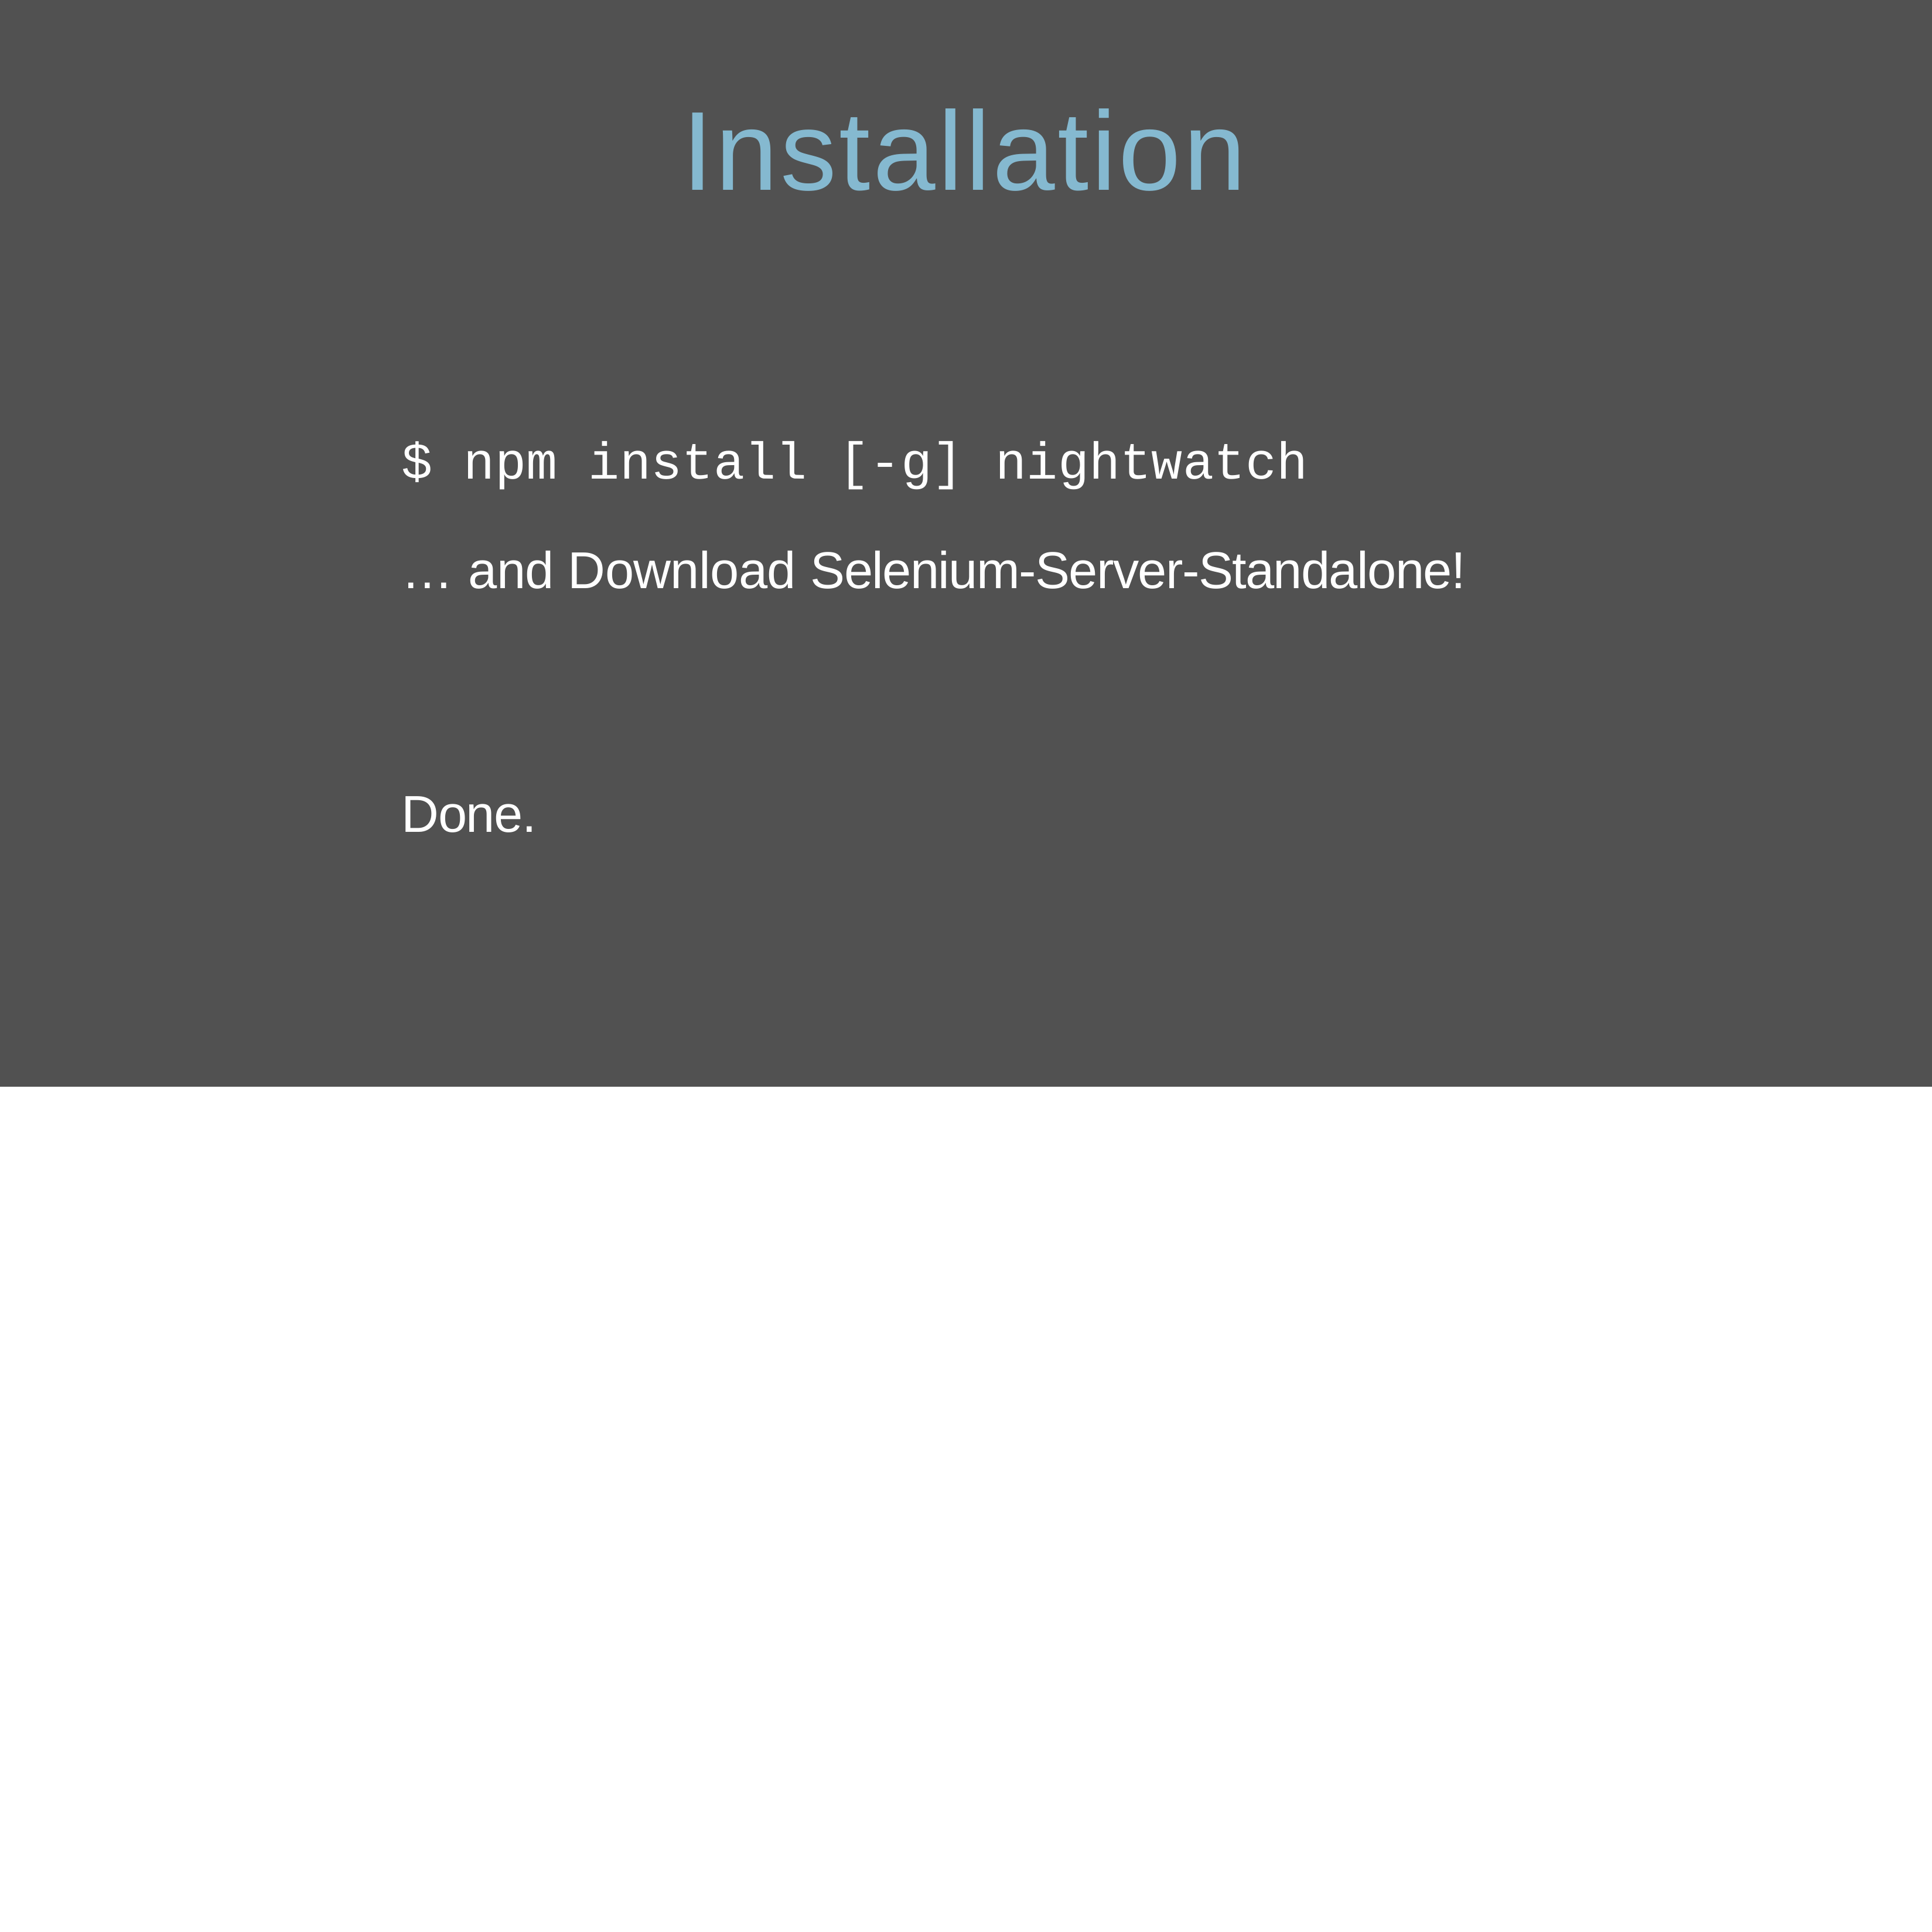

# Installation
$ npm install [-g] nightwatch
… and Download Selenium-Server-Standalone!
Done.